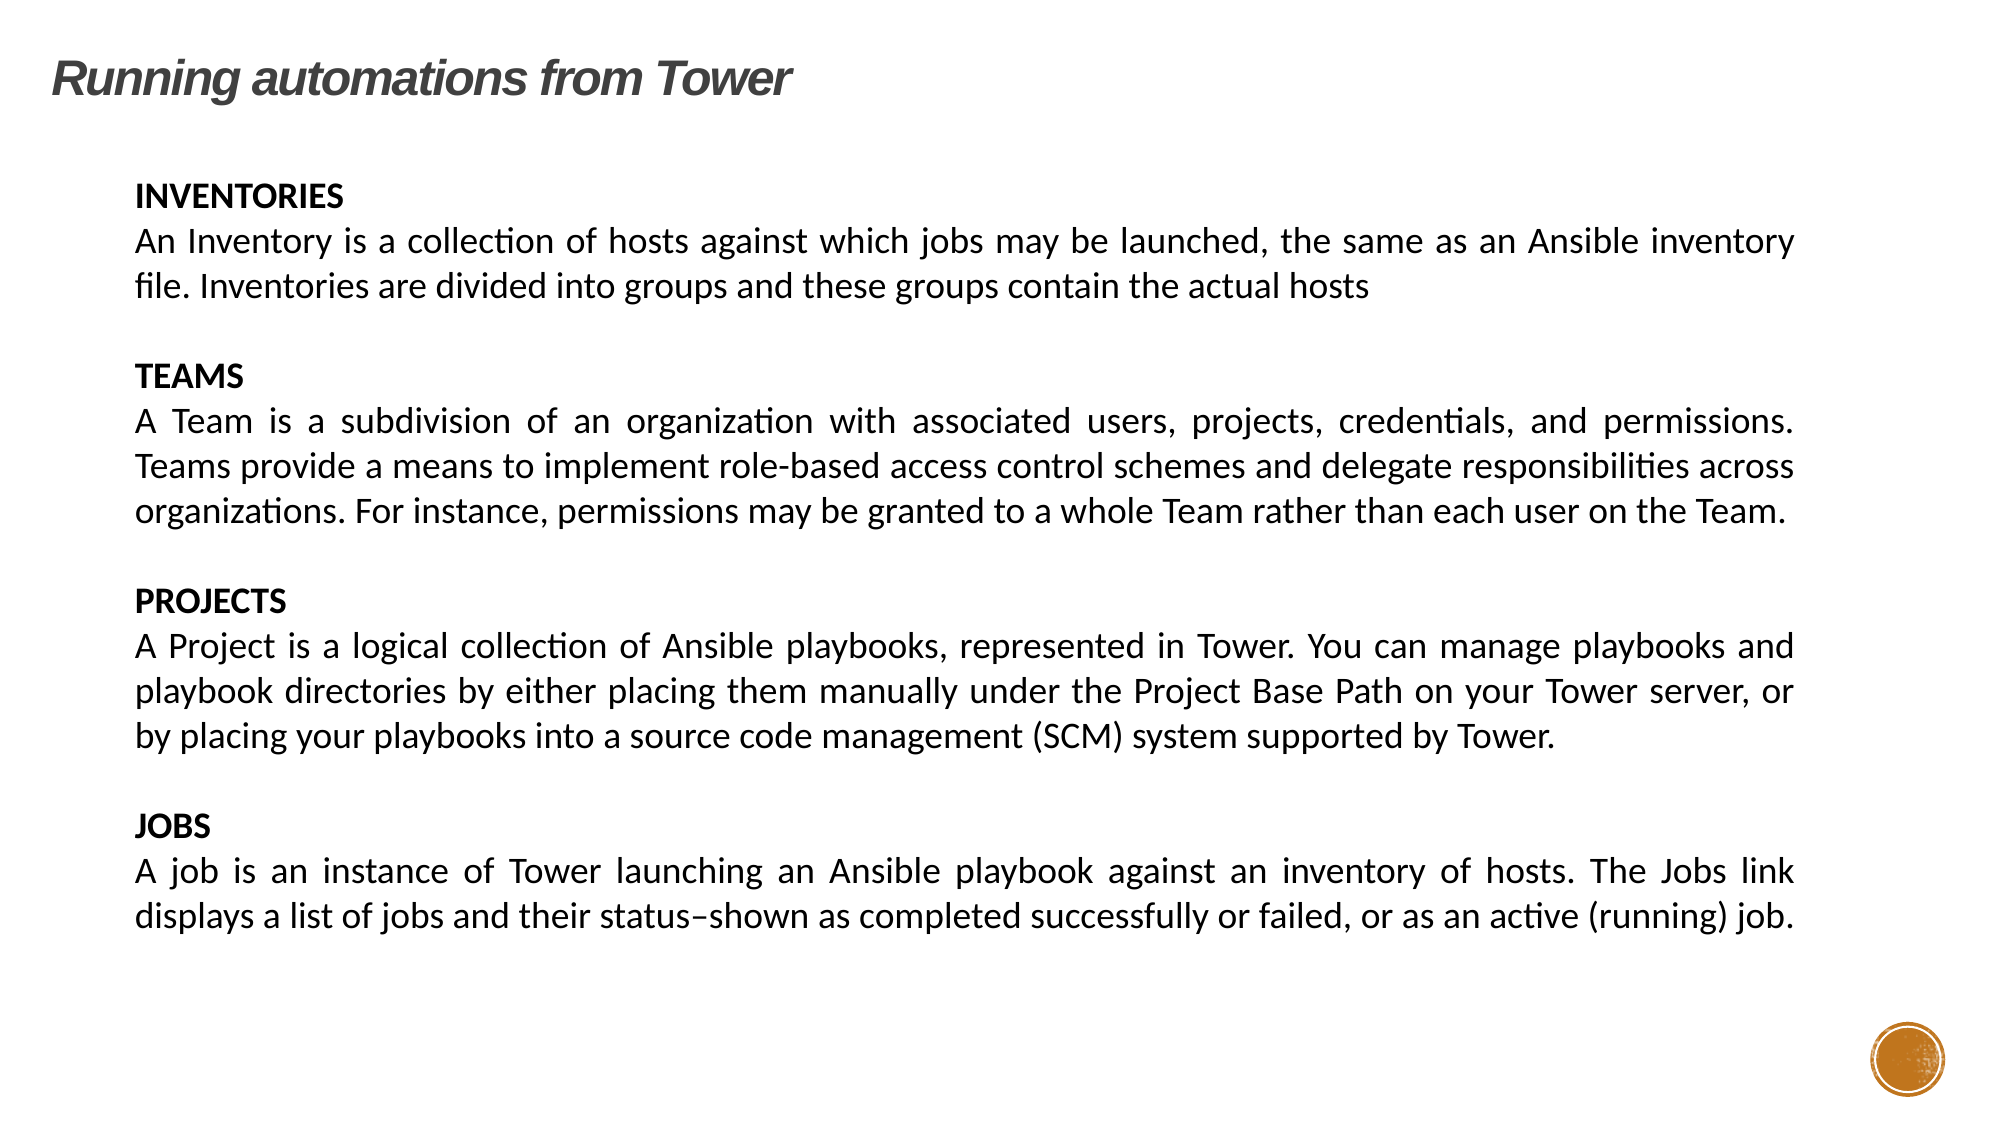

Running automations from Tower
INVENTORIES
An Inventory is a collection of hosts against which jobs may be launched, the same as an Ansible inventory file. Inventories are divided into groups and these groups contain the actual hosts

TEAMS
A Team is a subdivision of an organization with associated users, projects, credentials, and permissions. Teams provide a means to implement role-based access control schemes and delegate responsibilities across organizations. For instance, permissions may be granted to a whole Team rather than each user on the Team.

PROJECTS
A Project is a logical collection of Ansible playbooks, represented in Tower. You can manage playbooks and playbook directories by either placing them manually under the Project Base Path on your Tower server, or by placing your playbooks into a source code management (SCM) system supported by Tower.

JOBS
A job is an instance of Tower launching an Ansible playbook against an inventory of hosts. The Jobs link displays a list of jobs and their status–shown as completed successfully or failed, or as an active (running) job.